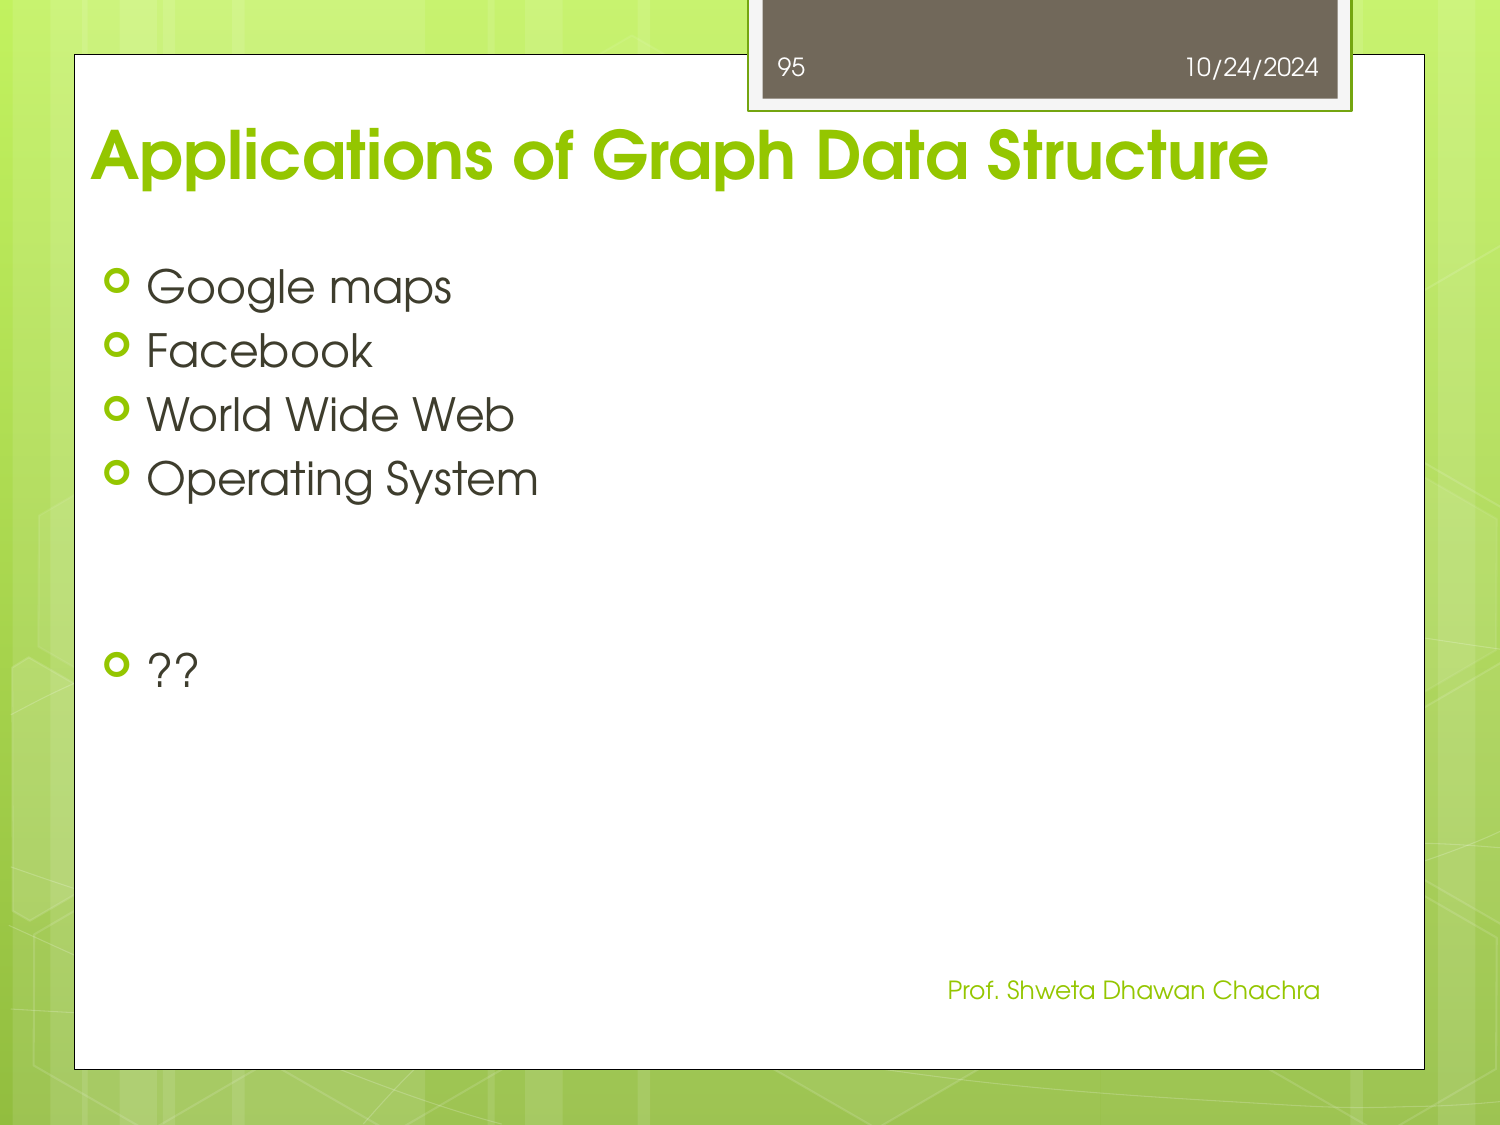

95
10/24/2024
# Applications of Graph Data Structure
Google maps
Facebook
World Wide Web
Operating System

??
Prof. Shweta Dhawan Chachra